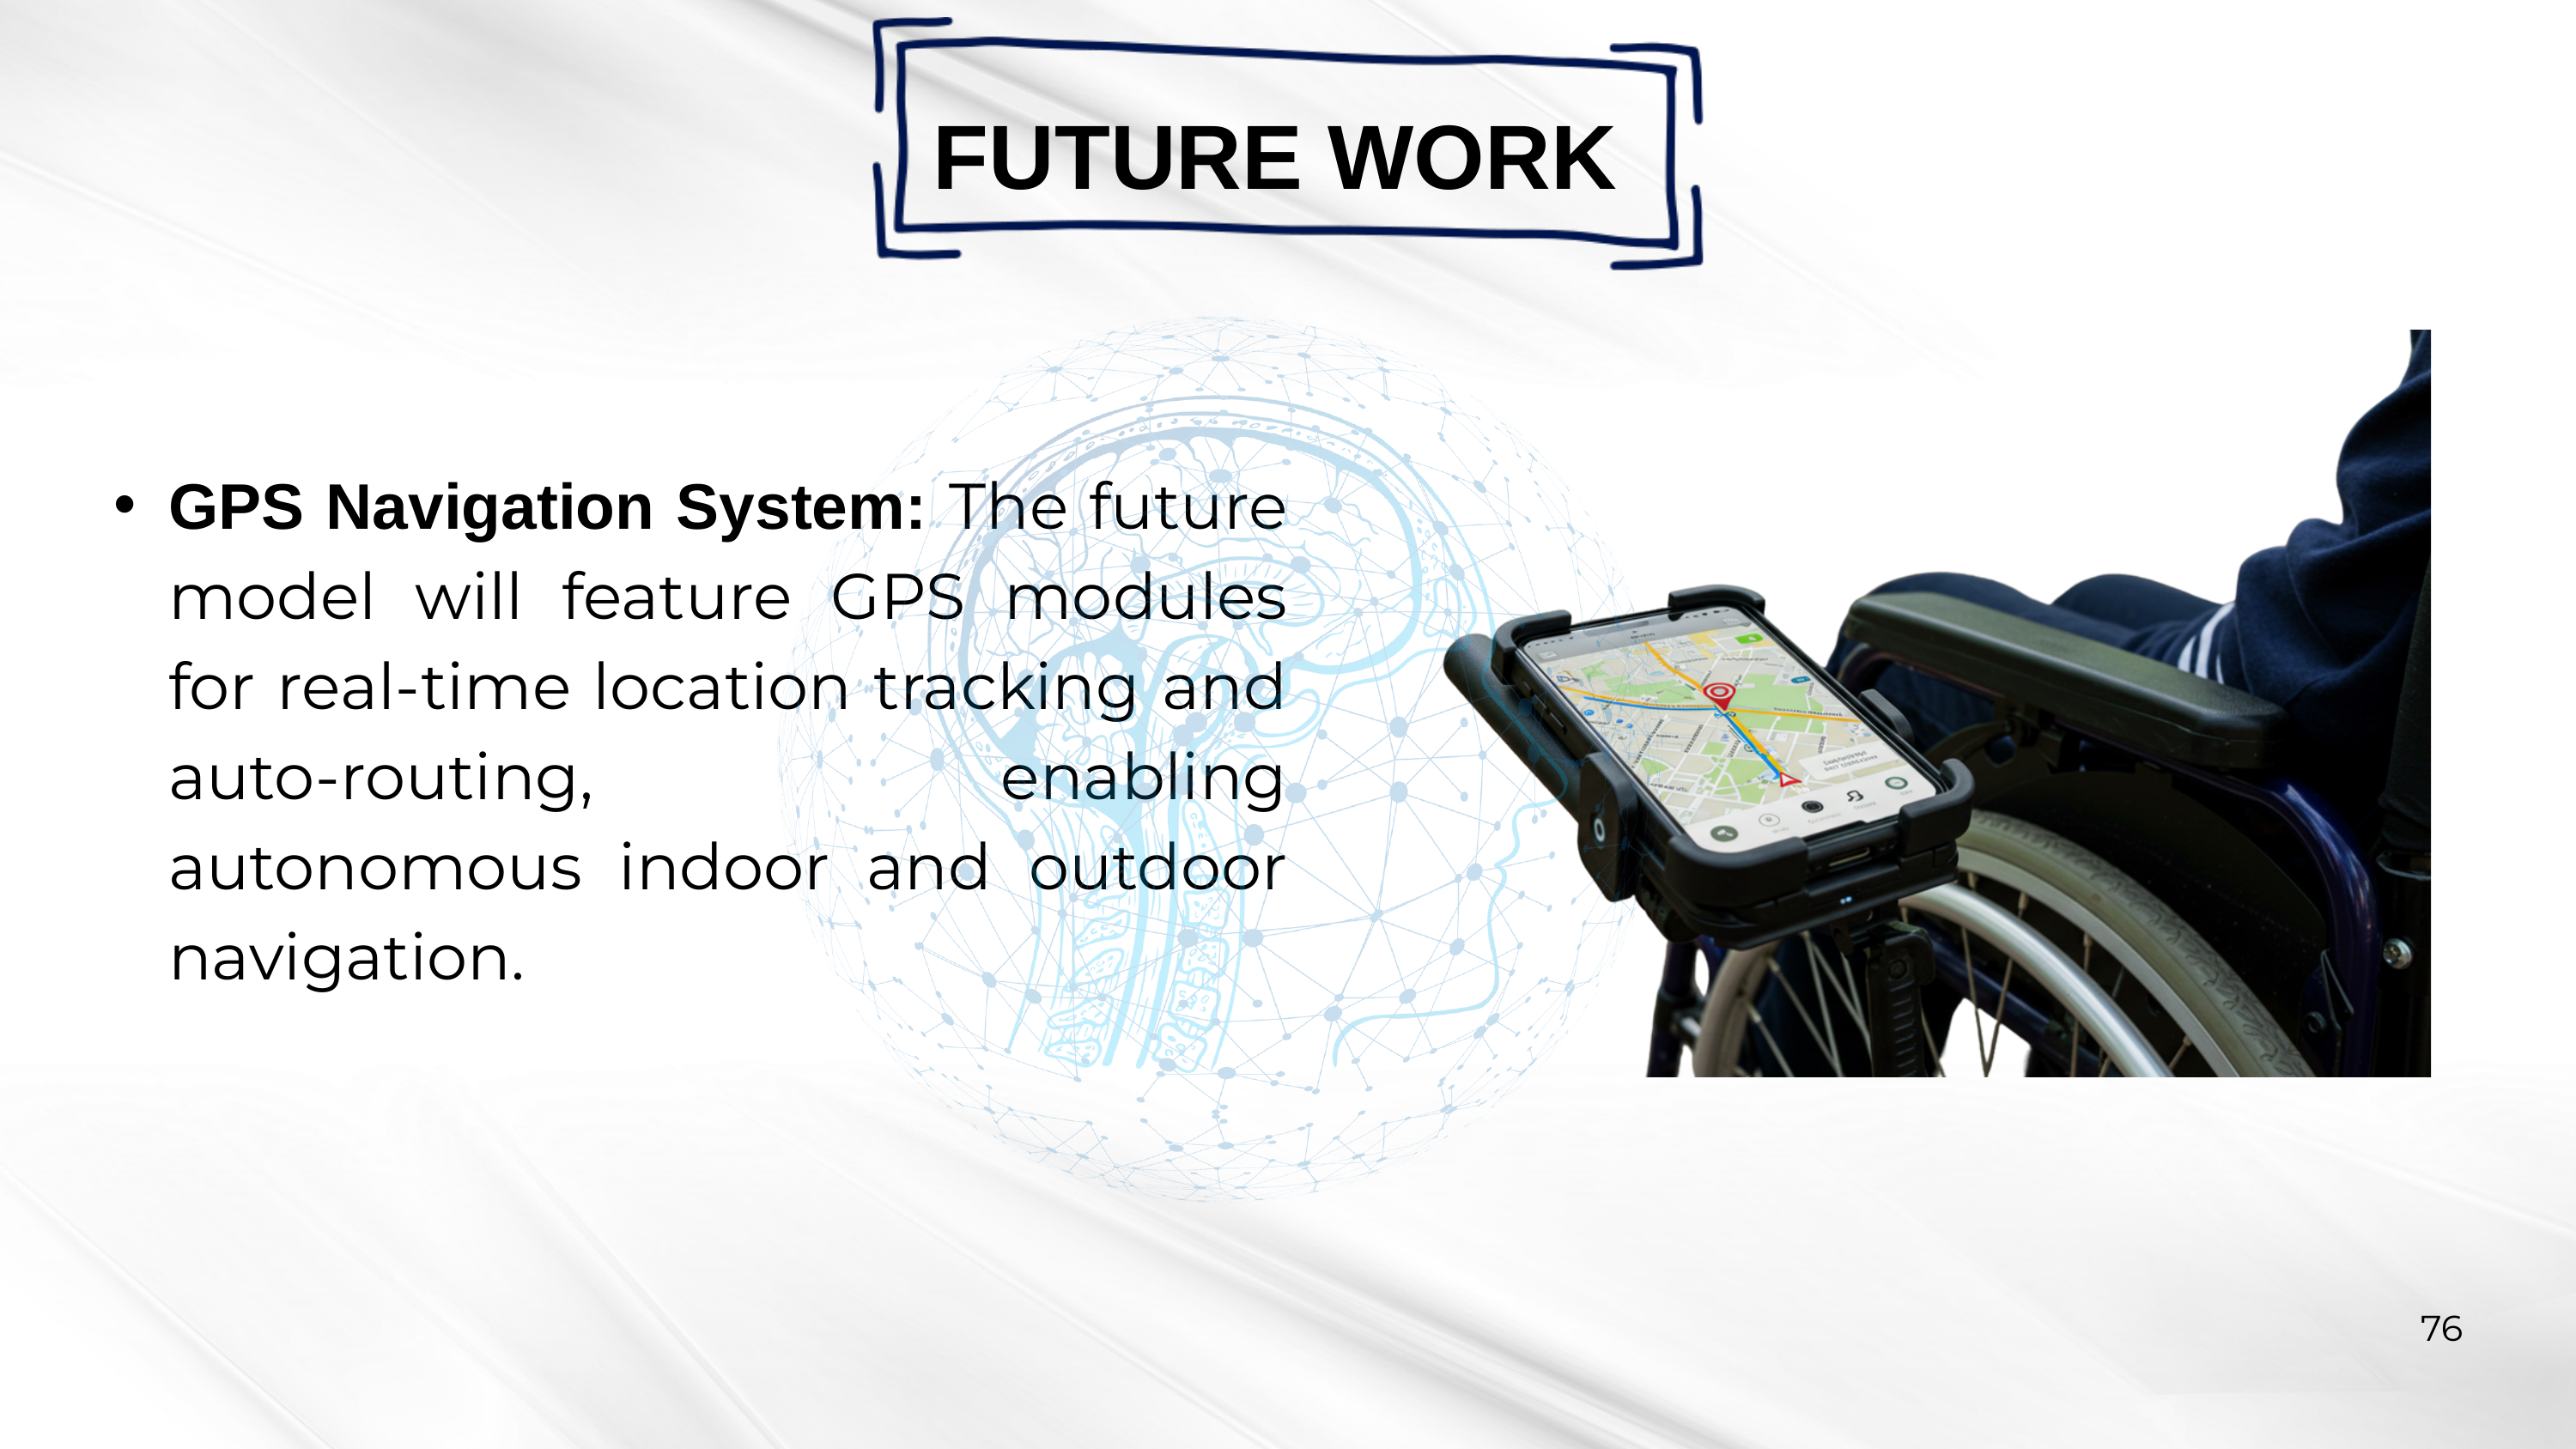

FUTURE WORK

GPS Navigation System: The future model will feature GPS modules for real-time location tracking and auto-routing, enabling autonomous indoor and outdoor navigation.

76